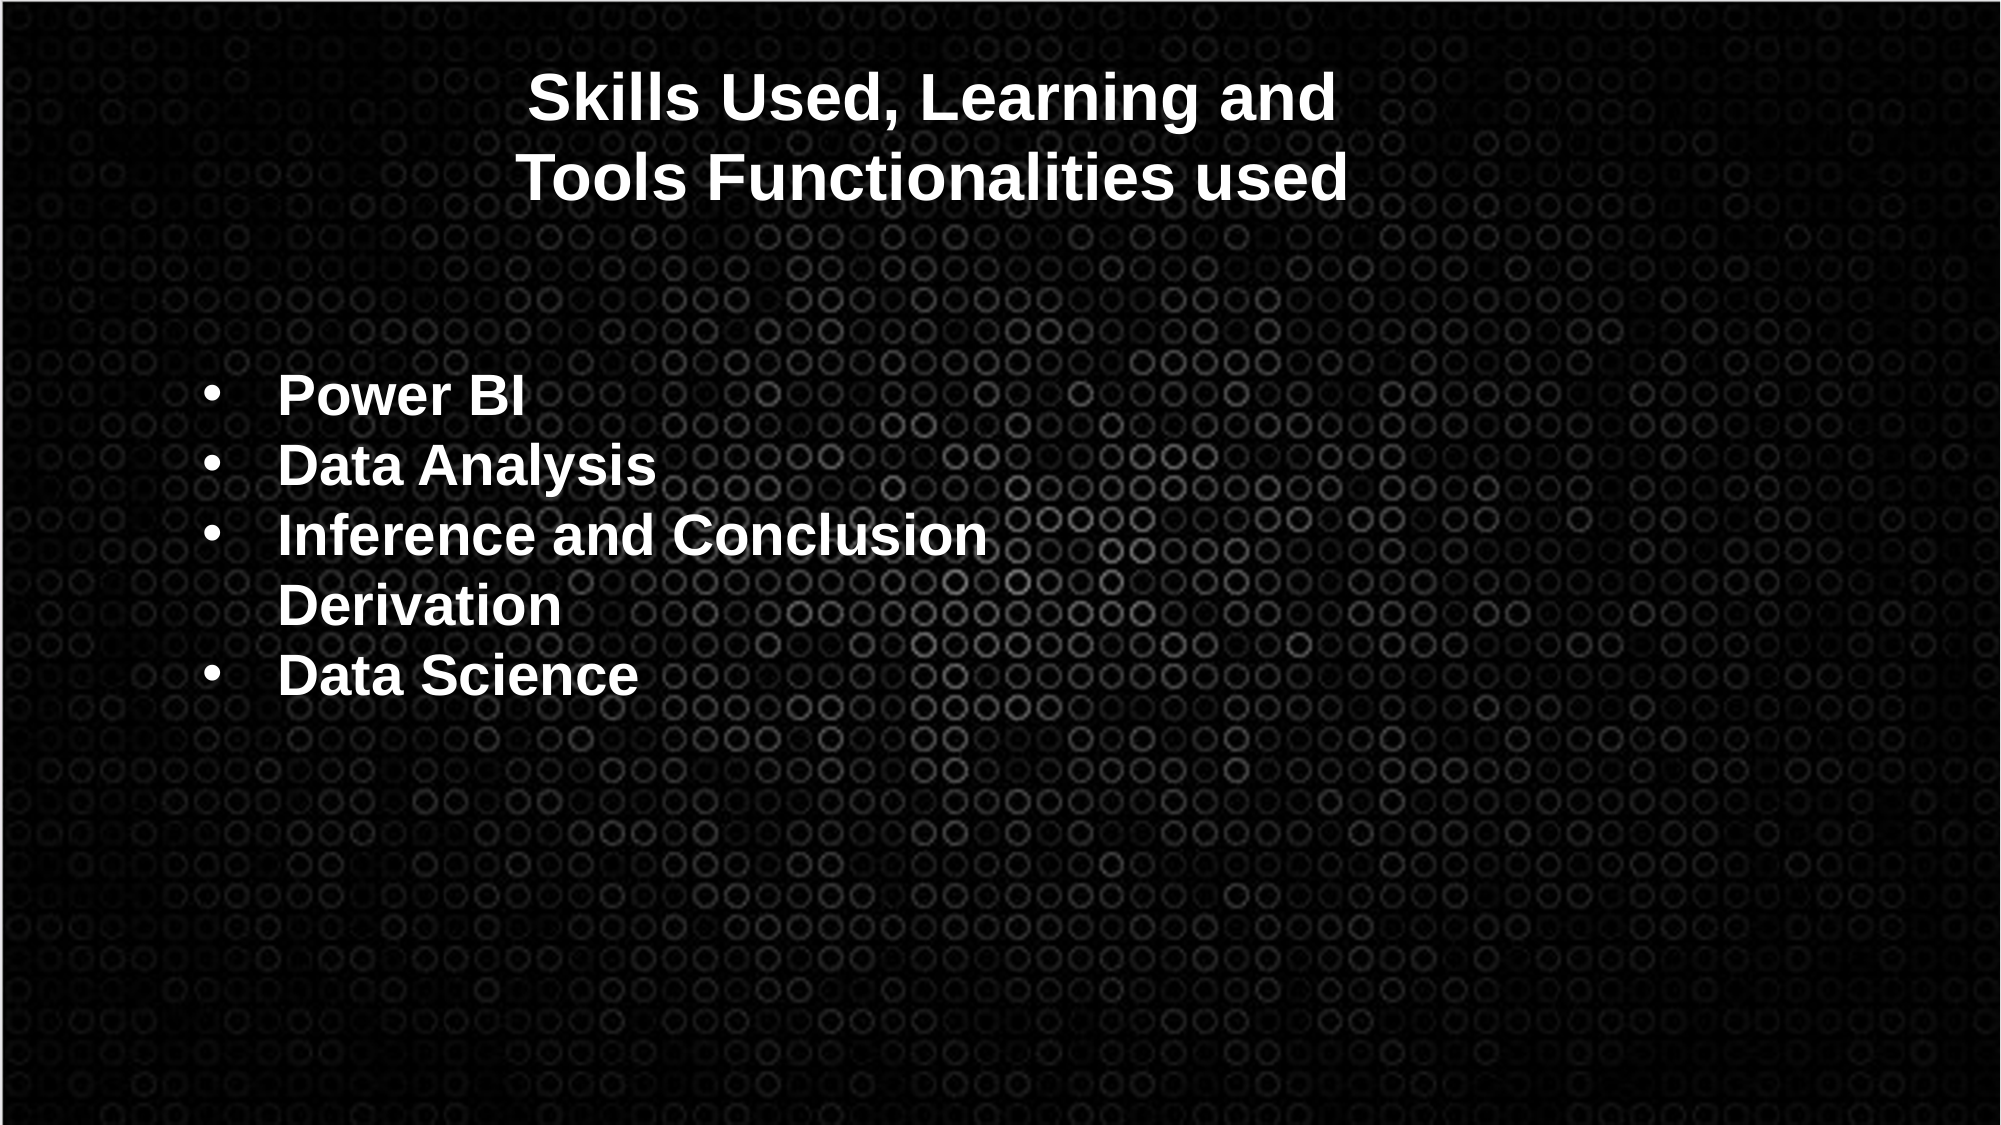

Skills Used, Learning and Tools Functionalities used
Power BI
Data Analysis
Inference and Conclusion Derivation
Data Science